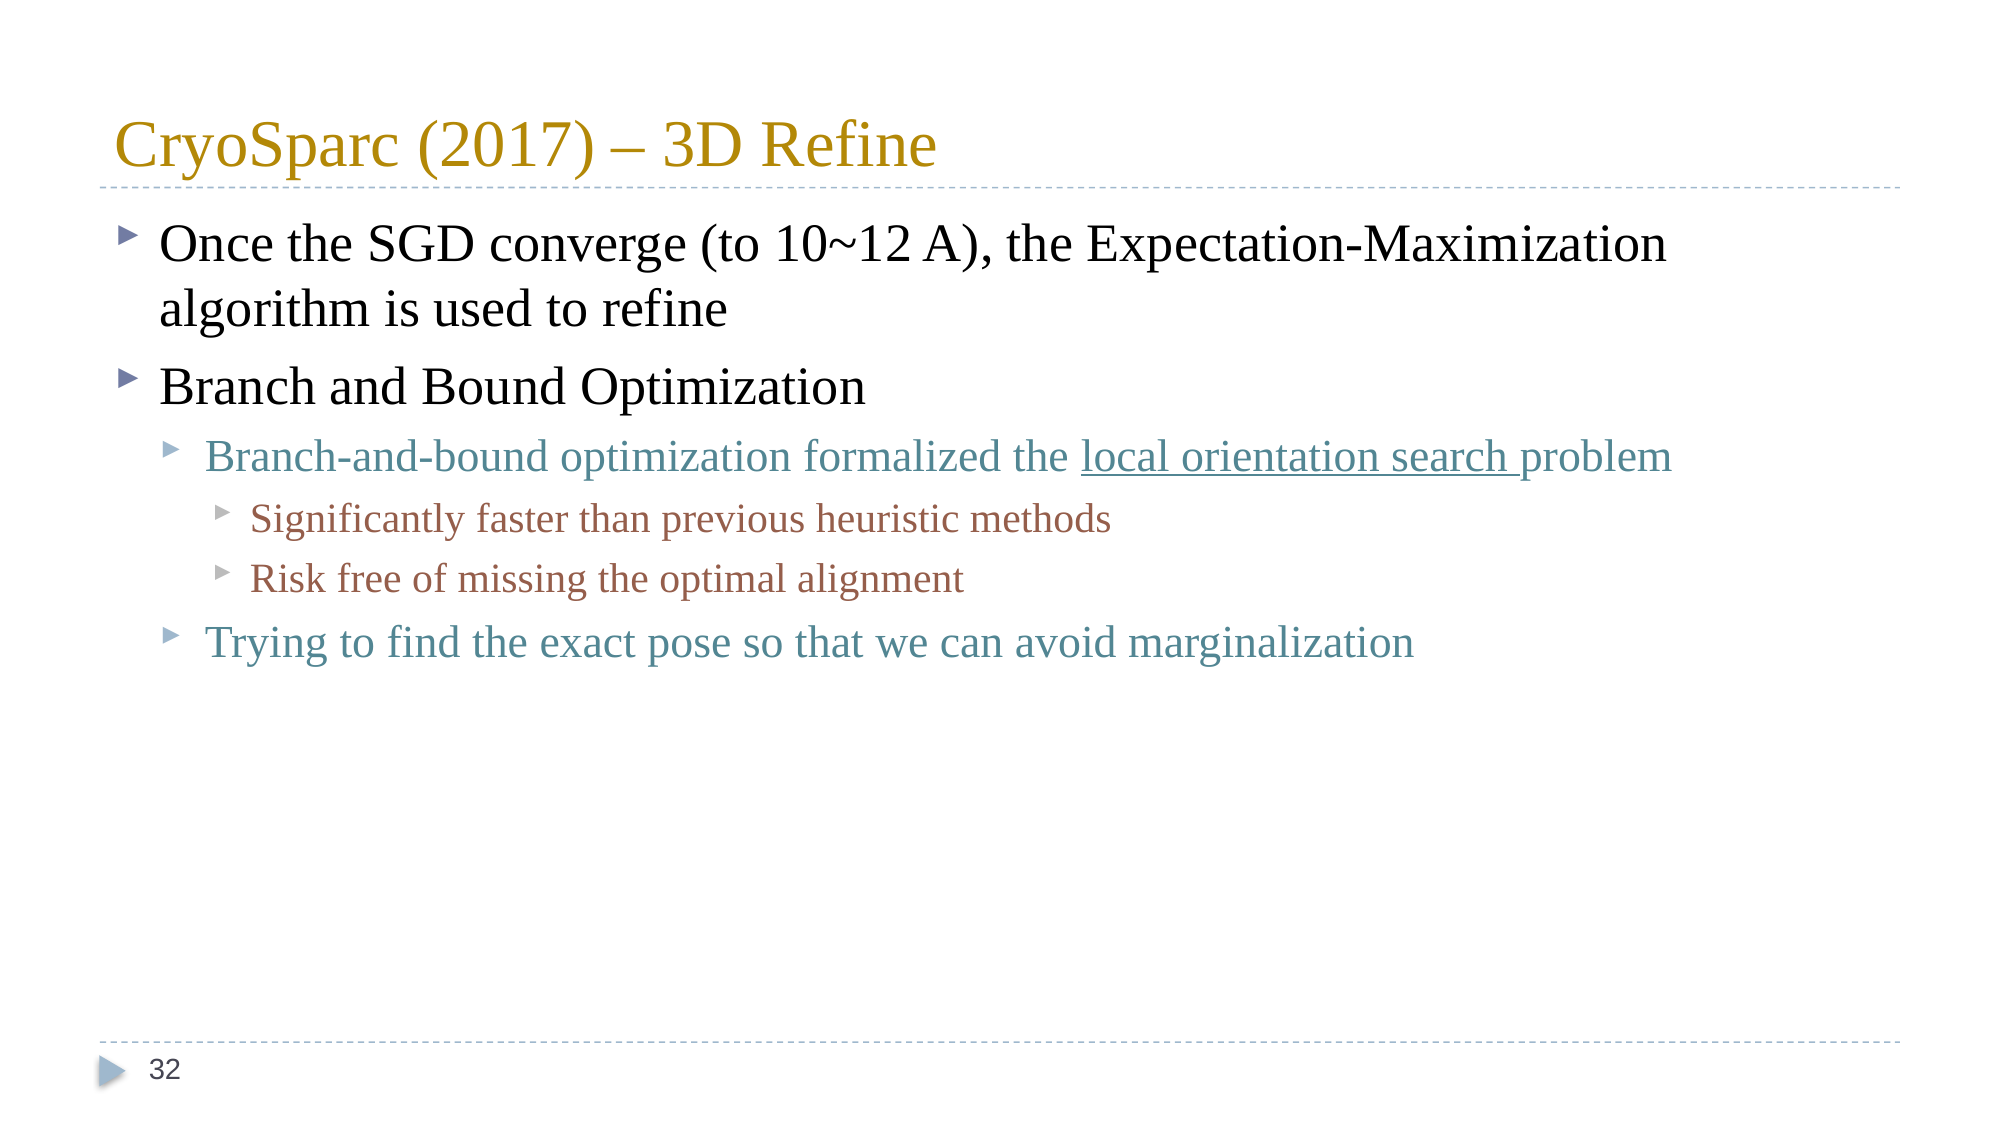

# CryoSparc (2017) – 3D Refine
Once the SGD converge (to 10~12 A), the Expectation-Maximization algorithm is used to refine
Branch and Bound Optimization
Branch-and-bound optimization formalized the local orientation search problem
Significantly faster than previous heuristic methods
Risk free of missing the optimal alignment
Trying to find the exact pose so that we can avoid marginalization

32